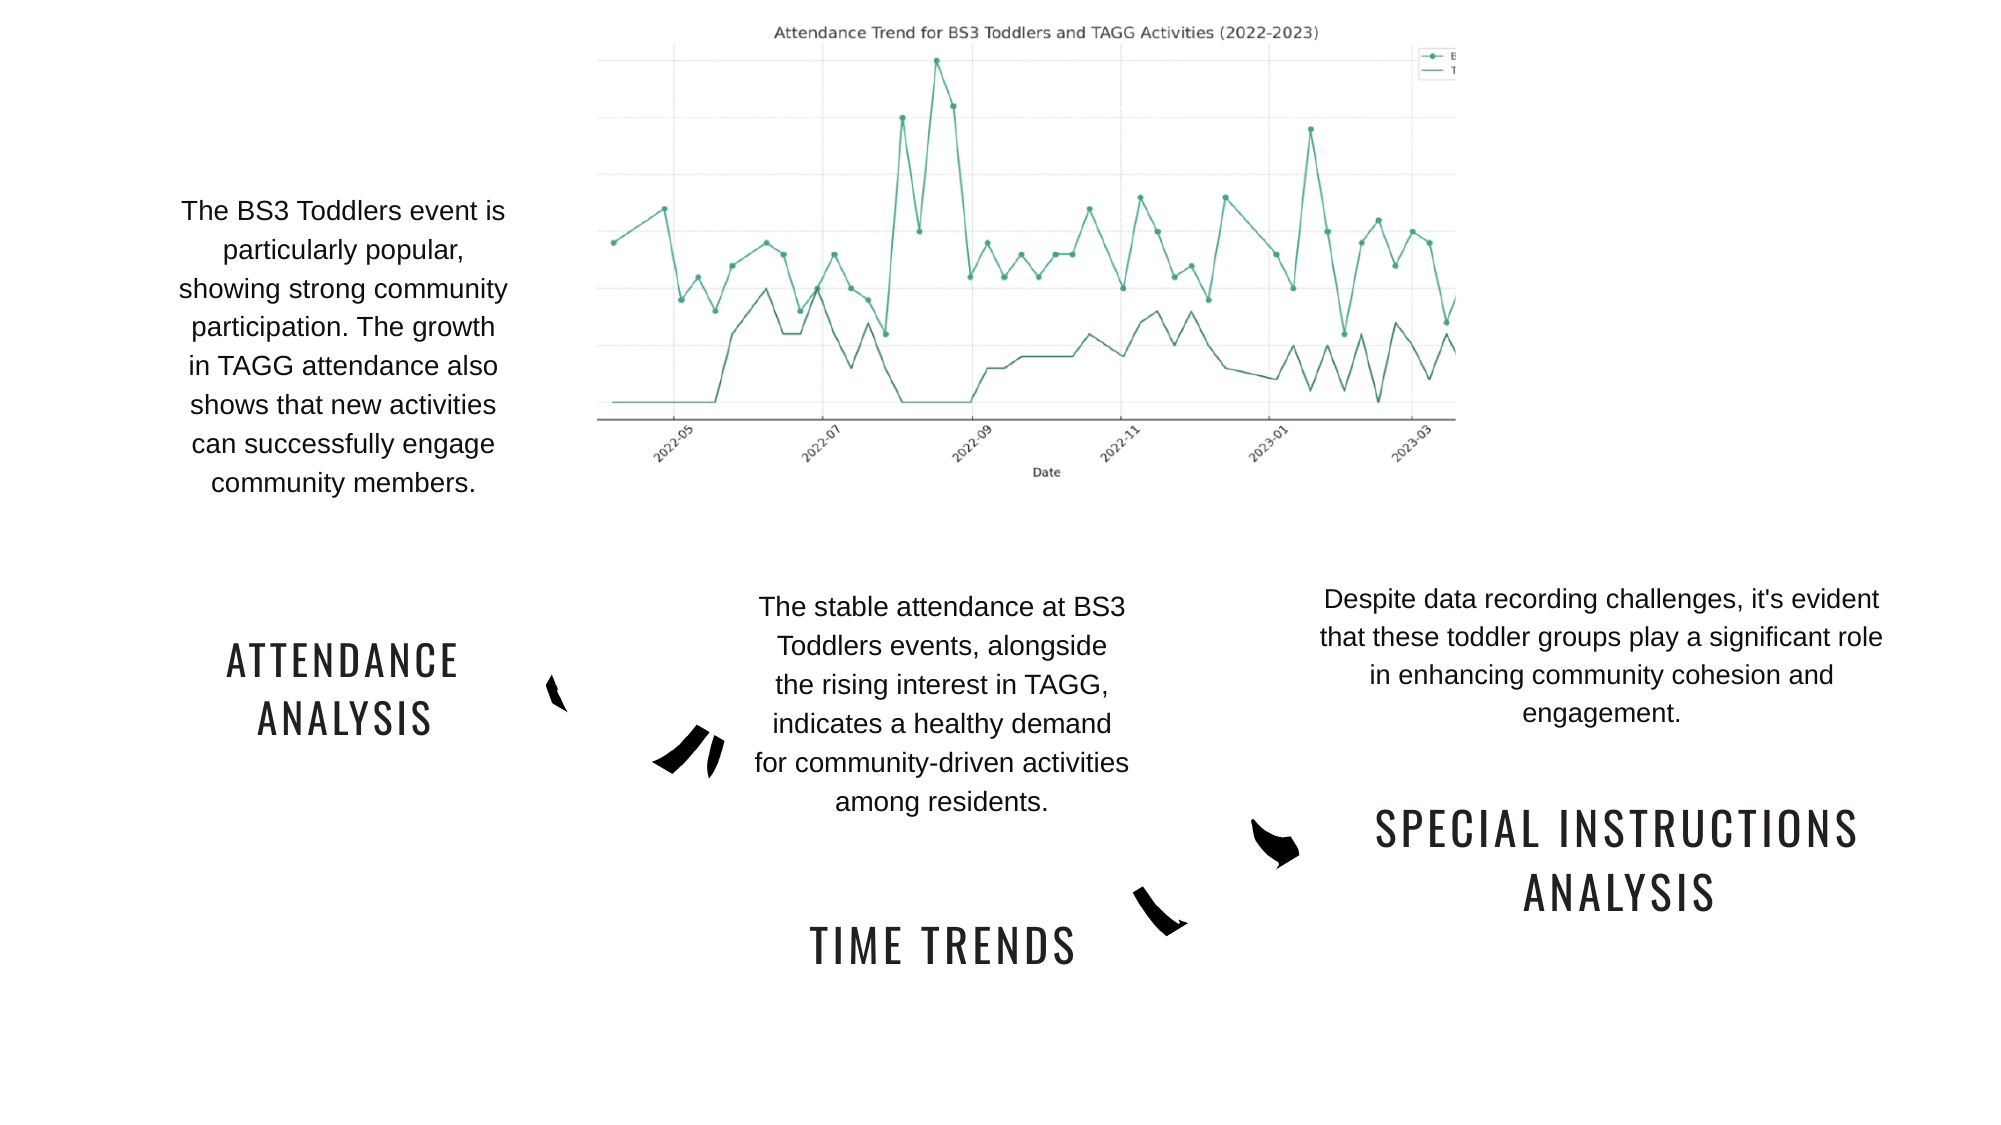

The BS3 Toddlers event is particularly popular, showing strong community participation. The growth in TAGG attendance also shows that new activities can successfully engage community members.

Despite data recording challenges, it's evident that these toddler groups play a significant role in enhancing community cohesion and engagement.
The stable attendance at BS3 Toddlers events, alongside the rising interest in TAGG, indicates a healthy demand for community-driven activities among residents.

ATTENDANCE ANALYSIS

SPECIAL INSTRUCTIONS ANALYSIS

TIME TRENDS